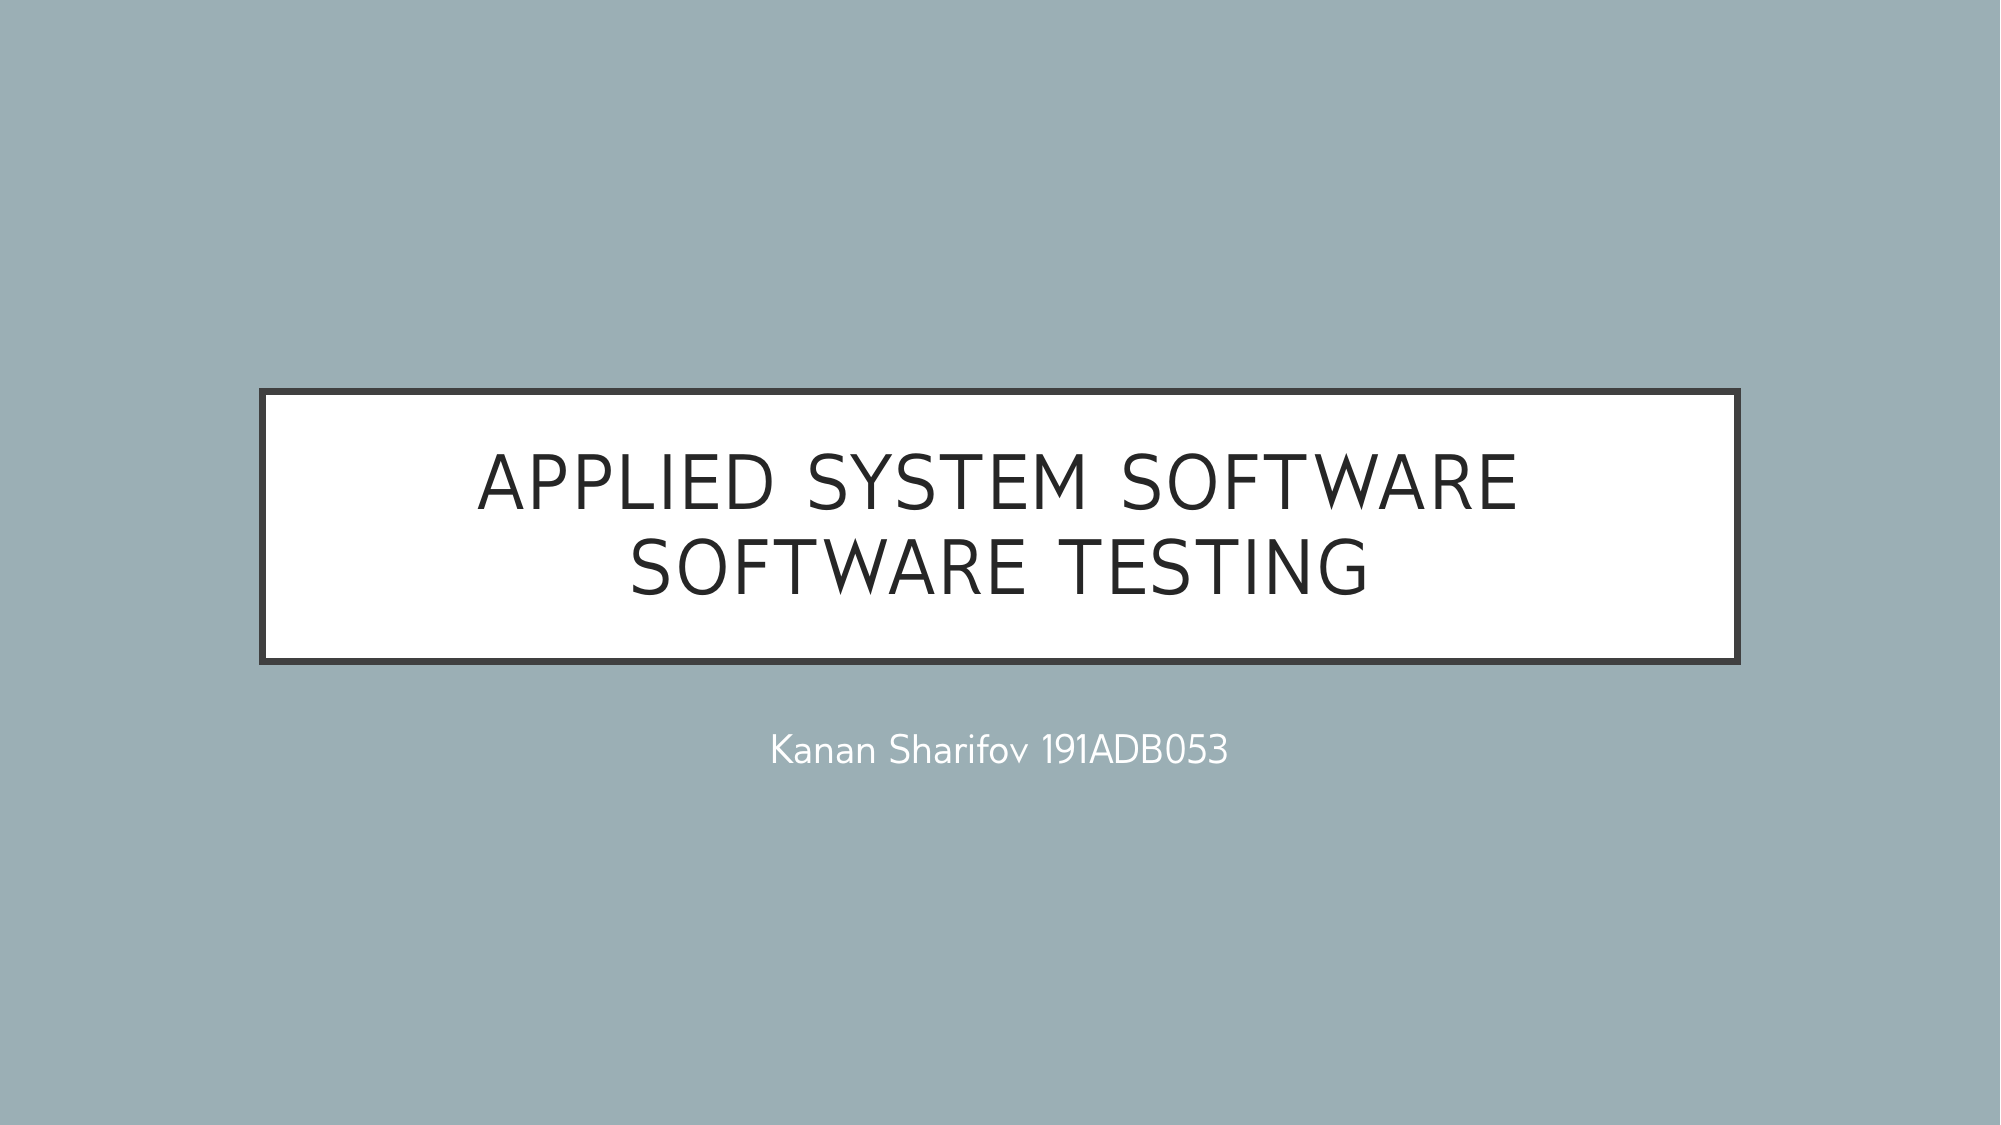

# Applied system software Software testing
Kanan Sharifov 191ADB053